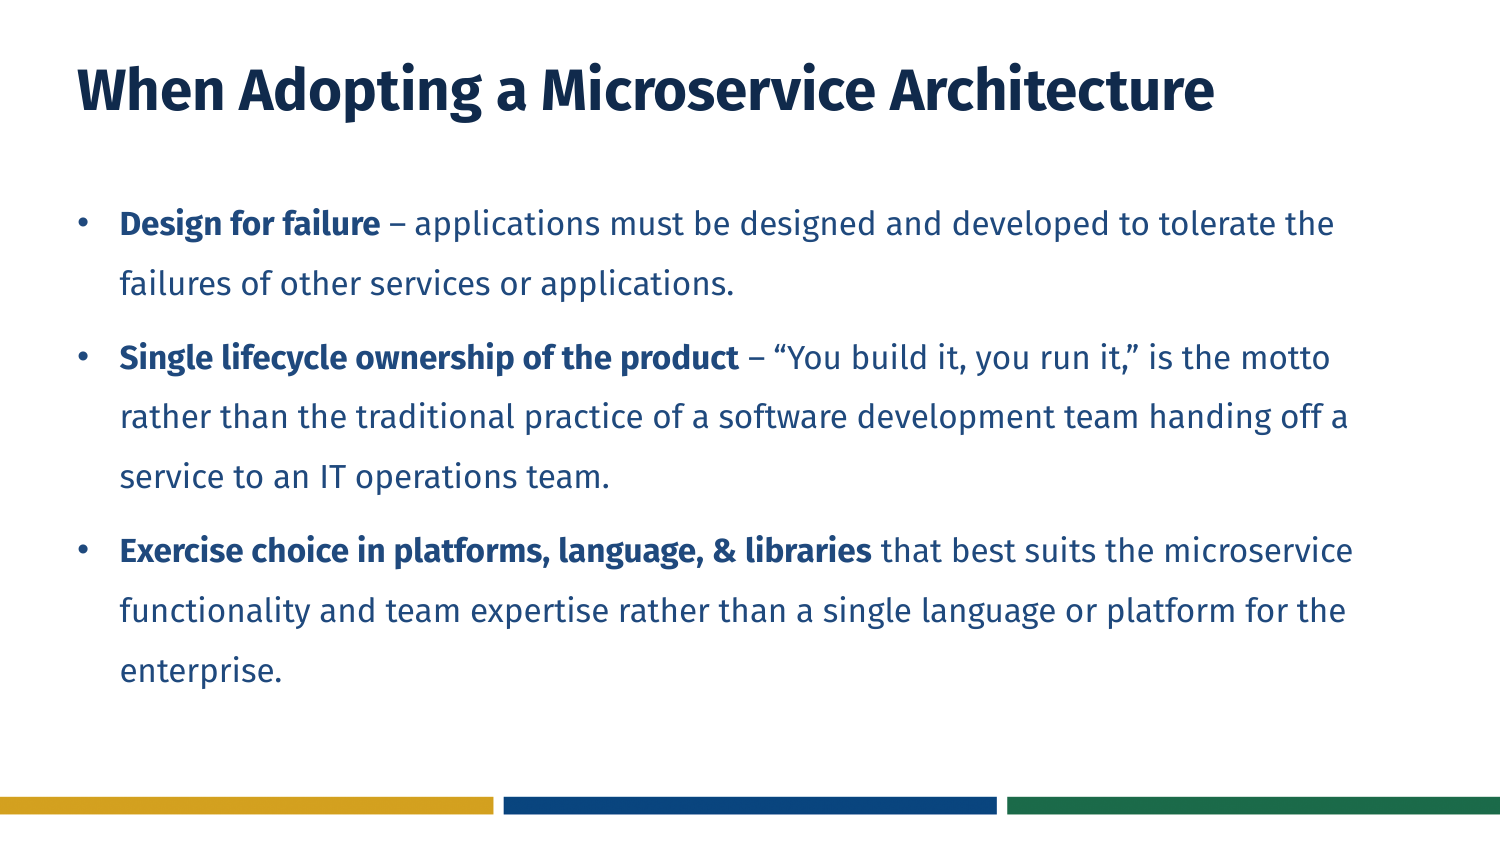

# When Adopting a Microservice Architecture
Design for failure – applications must be designed and developed to tolerate the failures of other services or applications.
Single lifecycle ownership of the product – “You build it, you run it,” is the motto rather than the traditional practice of a software development team handing off a service to an IT operations team.
Exercise choice in platforms, language, & libraries that best suits the microservice functionality and team expertise rather than a single language or platform for the enterprise.